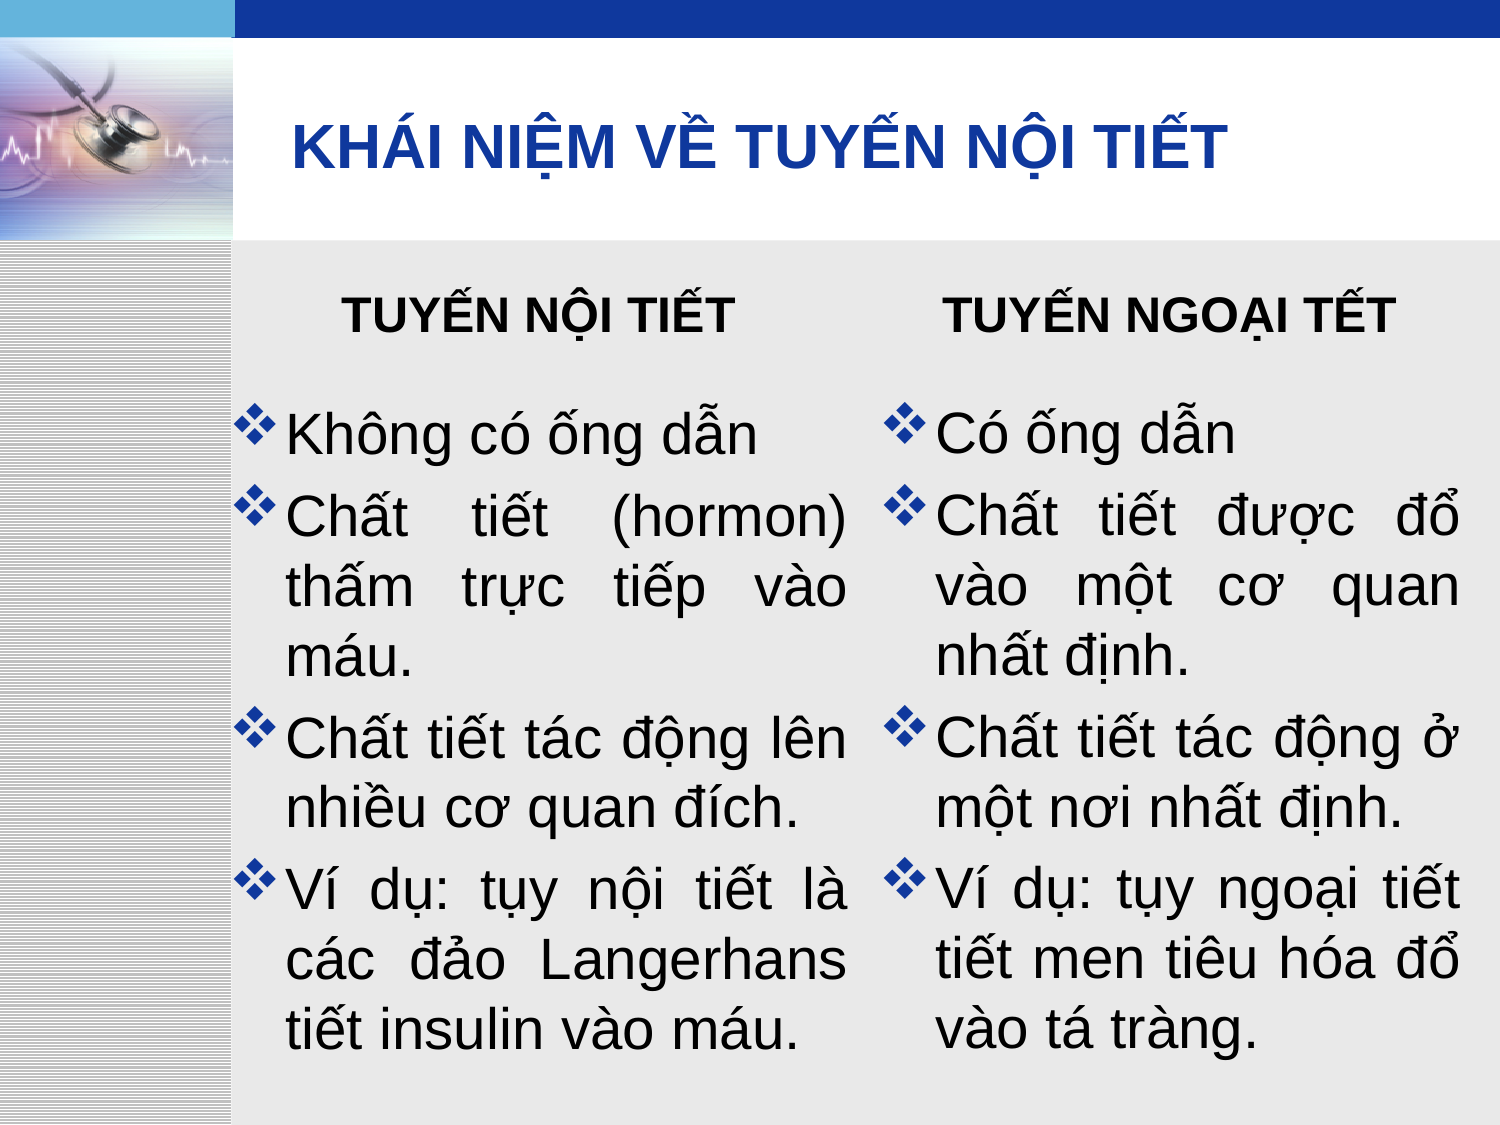

# KHÁI NIỆM VỀ TUYẾN NỘI TIẾT
TUYẾN NỘI TIẾT
TUYẾN NGOẠI TẾT
Có ống dẫn
Chất tiết được đổ vào một cơ quan nhất định.
Chất tiết tác động ở một nơi nhất định.
Ví dụ: tụy ngoại tiết tiết men tiêu hóa đổ vào tá tràng.
Không có ống dẫn
Chất tiết (hormon) thấm trực tiếp vào máu.
Chất tiết tác động lên nhiều cơ quan đích.
Ví dụ: tụy nội tiết là các đảo Langerhans tiết insulin vào máu.